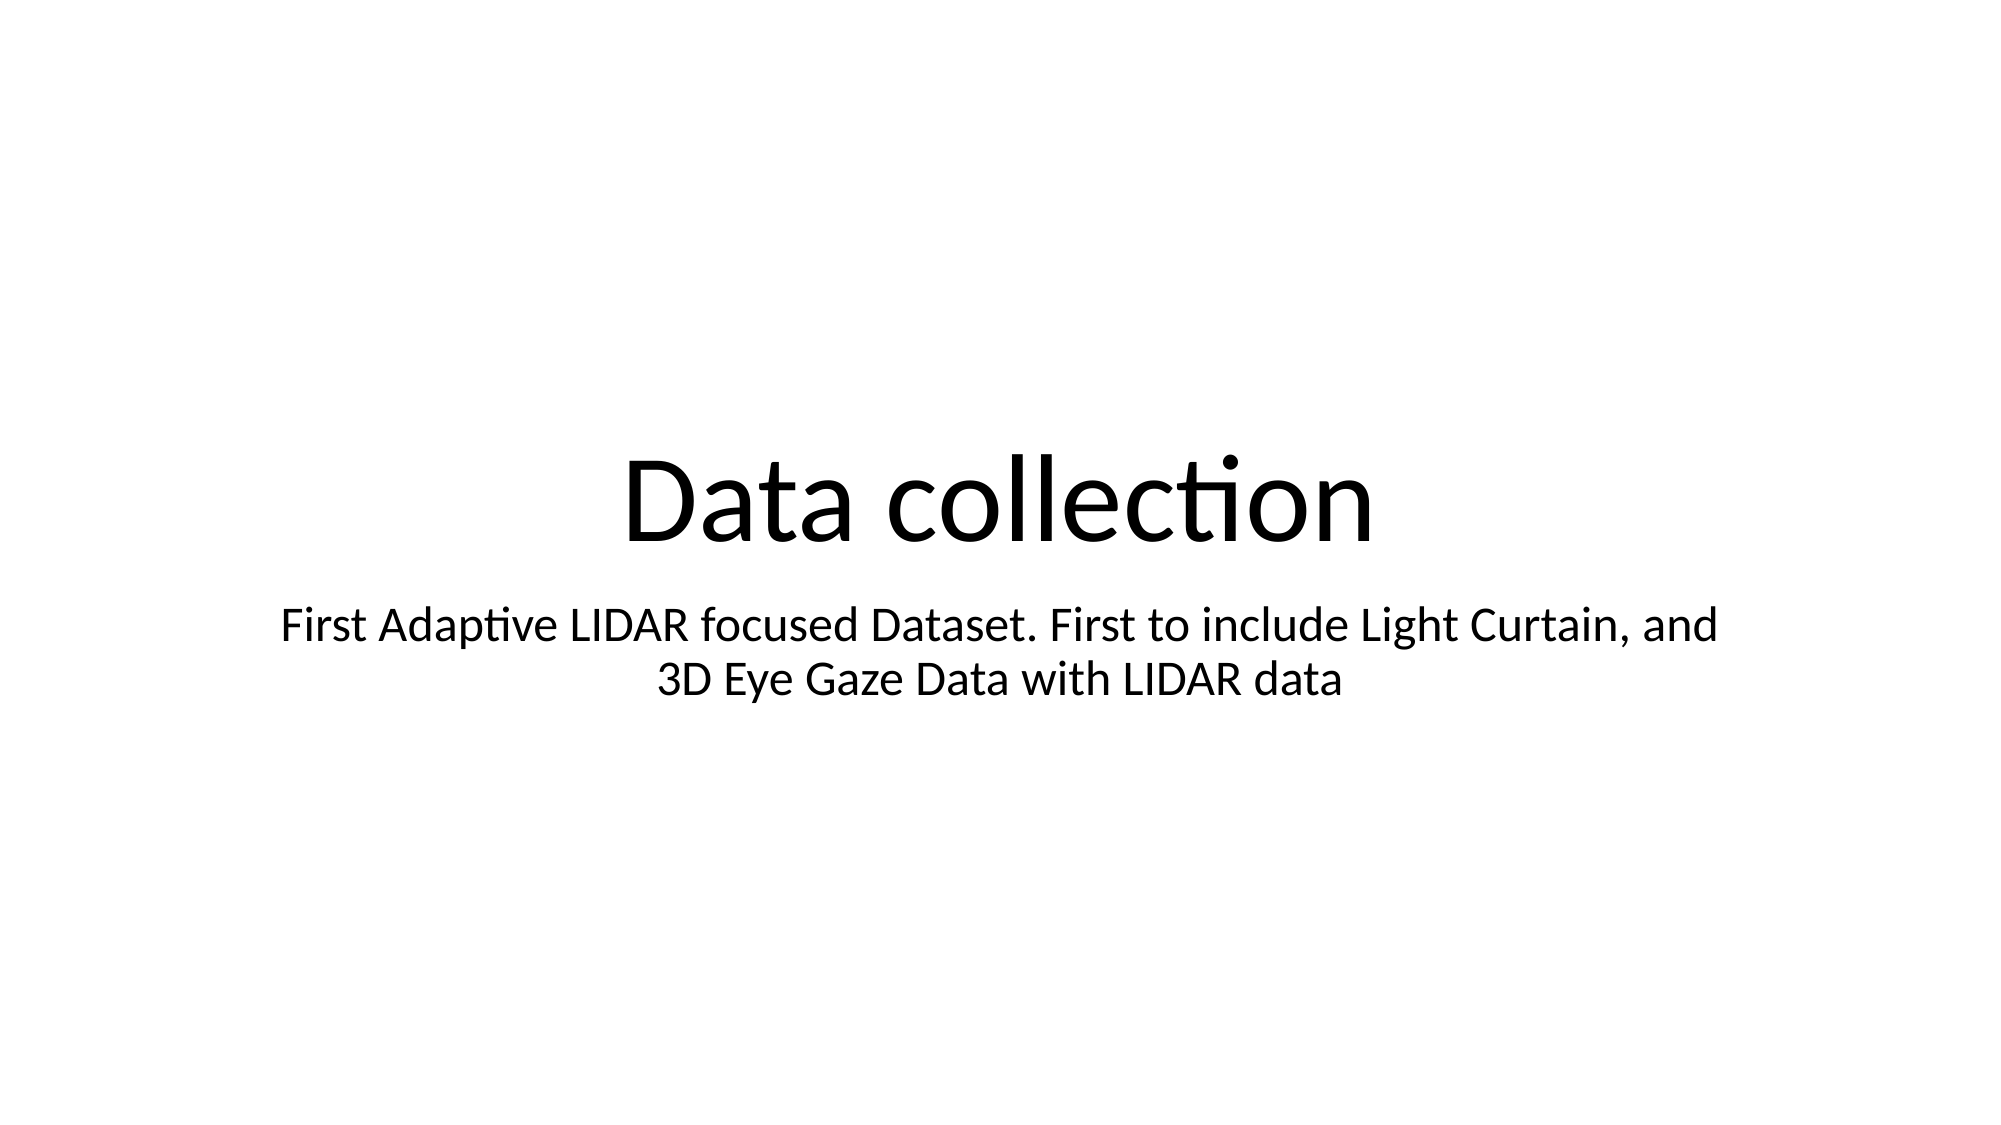

# Data collection
First Adaptive LIDAR focused Dataset. First to include Light Curtain, and 3D Eye Gaze Data with LIDAR data